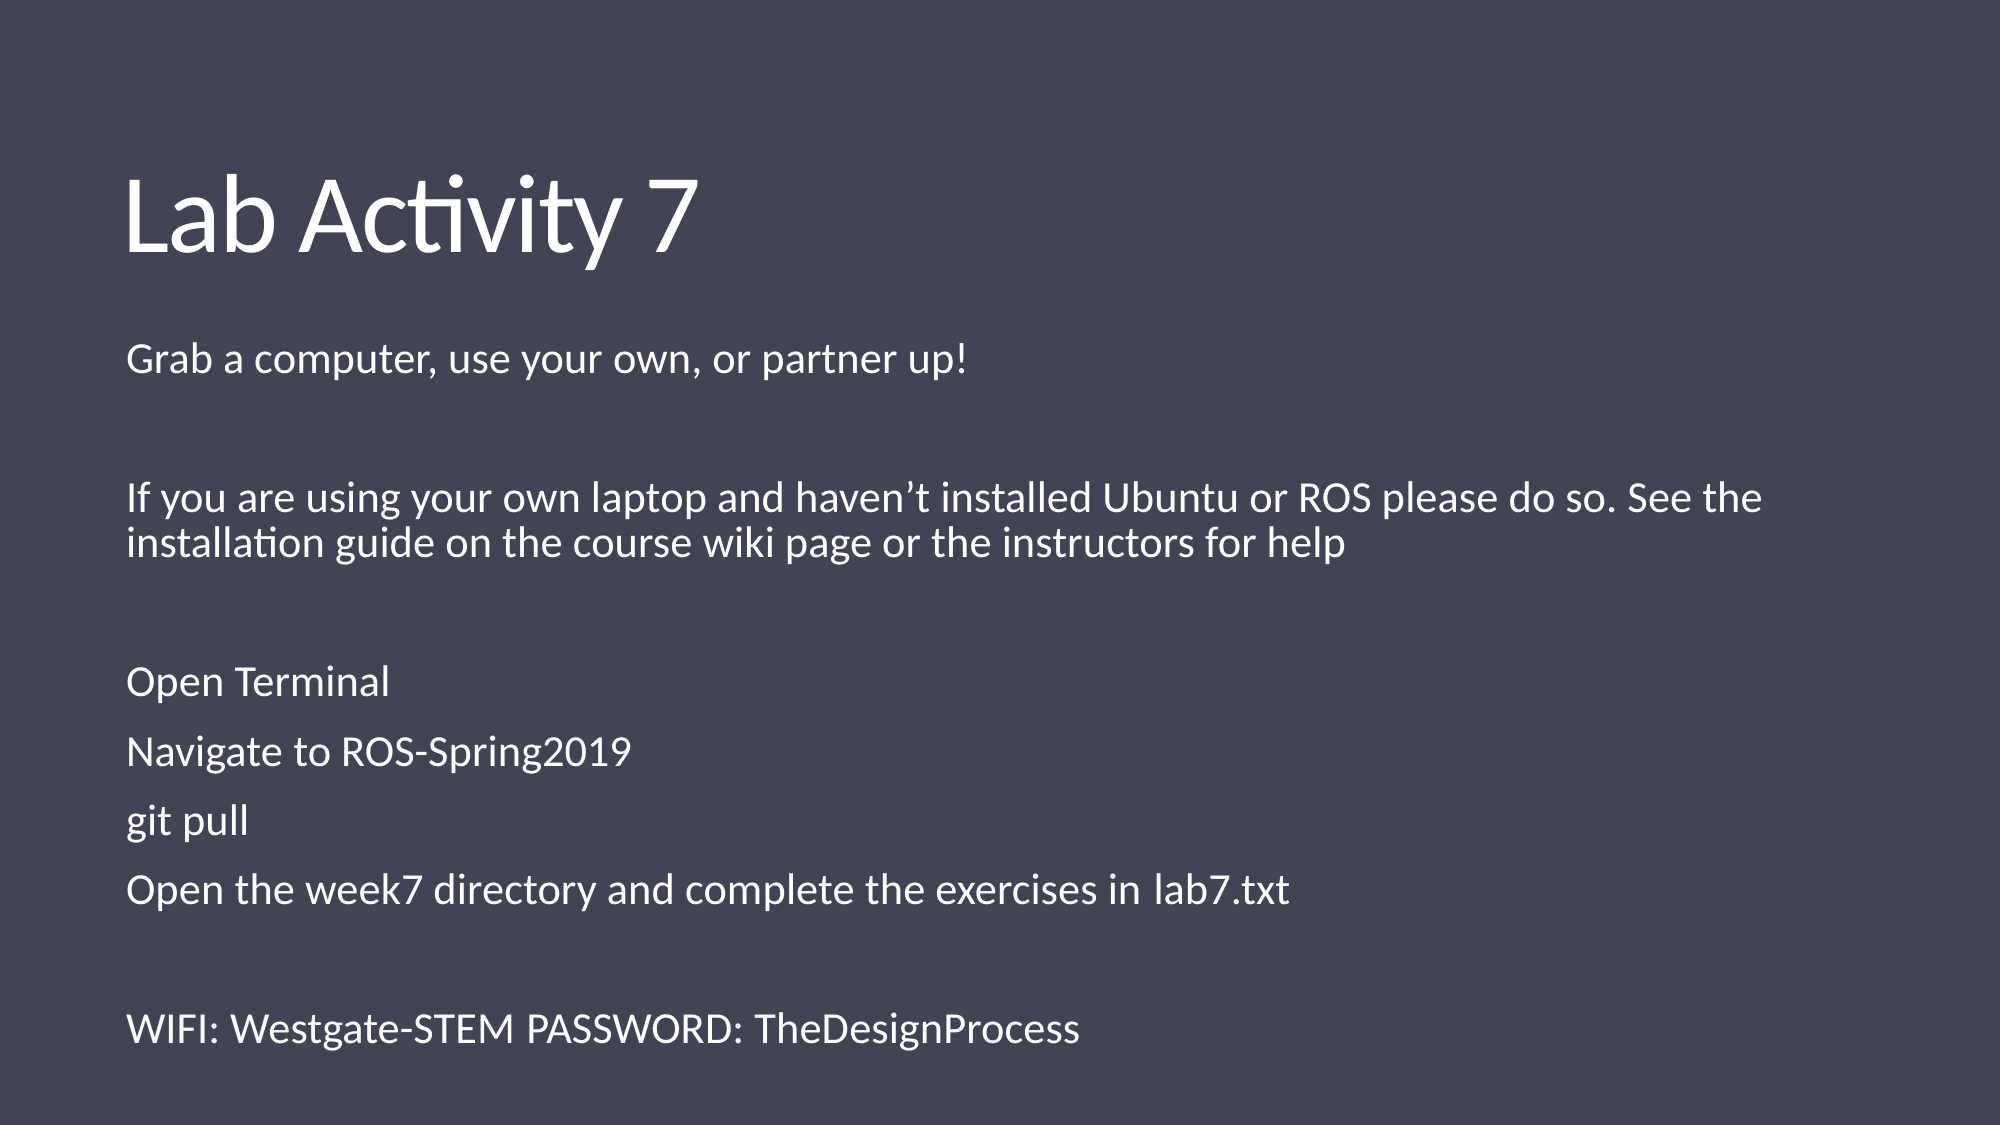

# Lab Activity 7
Grab a computer, use your own, or partner up!

If you are using your own laptop and haven’t installed Ubuntu or ROS please do so. See the installation guide on the course wiki page or the instructors for help

Open Terminal
Navigate to ROS-Spring2019
git pull
Open the week7 directory and complete the exercises in lab7.txt

WIFI: Westgate-STEM 		PASSWORD: TheDesignProcess